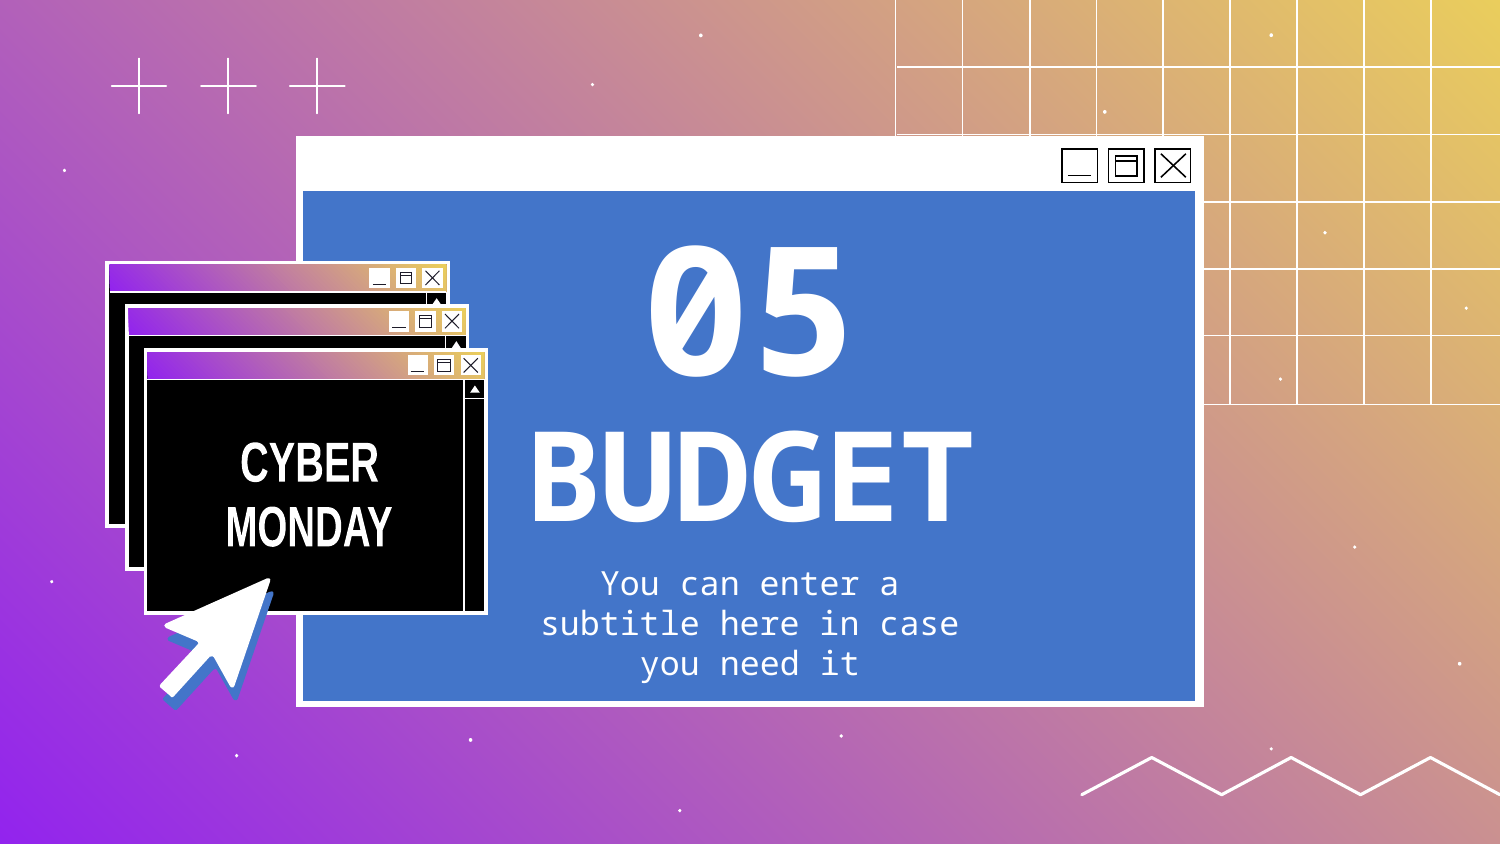

05

# BUDGET
CYBER
MONDAY
You can enter a subtitle here in case you need it